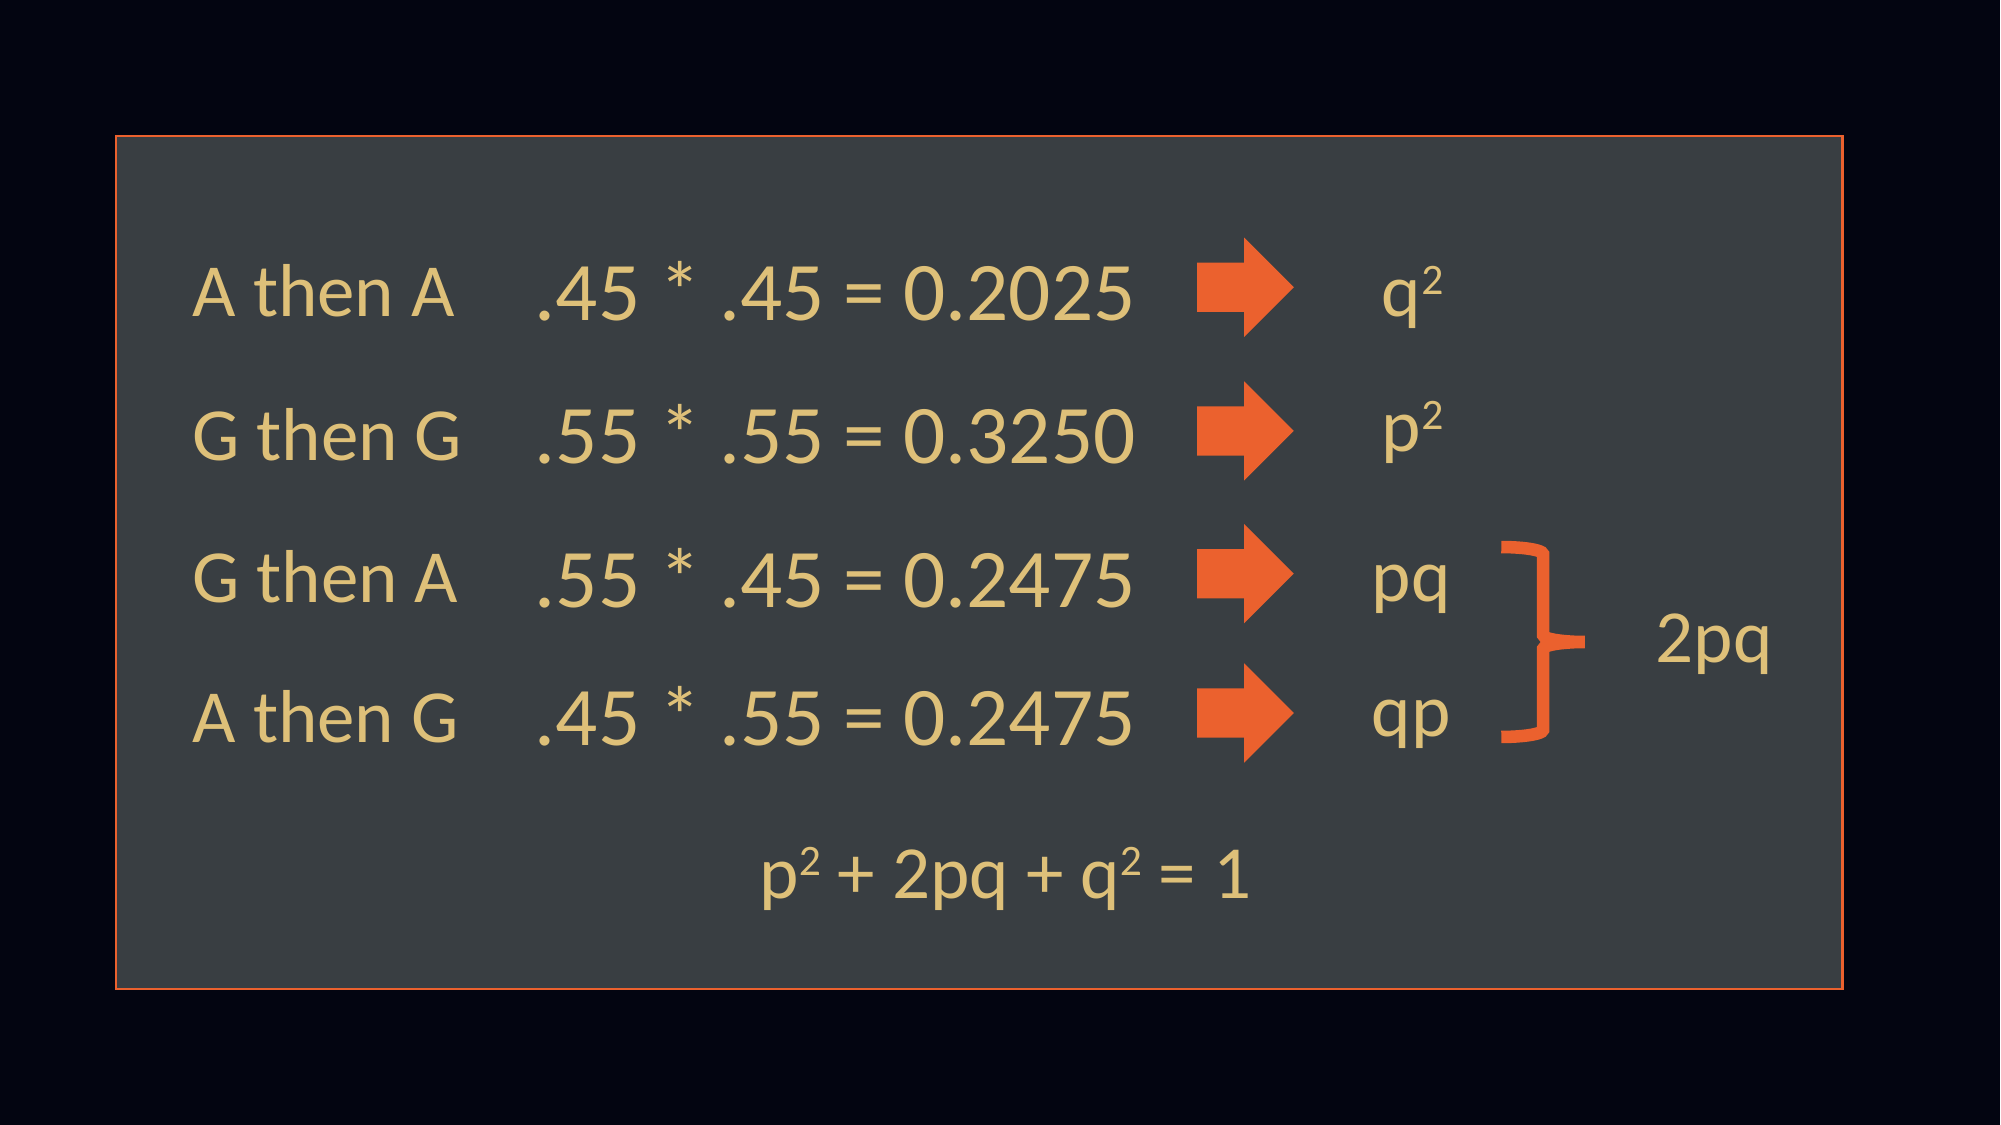

.45 * .45 = 0.2025
A then A
.55 * .55 = 0.3250
G then G
.55 * .45 = 0.2475
G then A
.45 * .55 = 0.2475
A then G
q2

p2

pq

2pq
qp

p2 + 2pq + q2 = 1